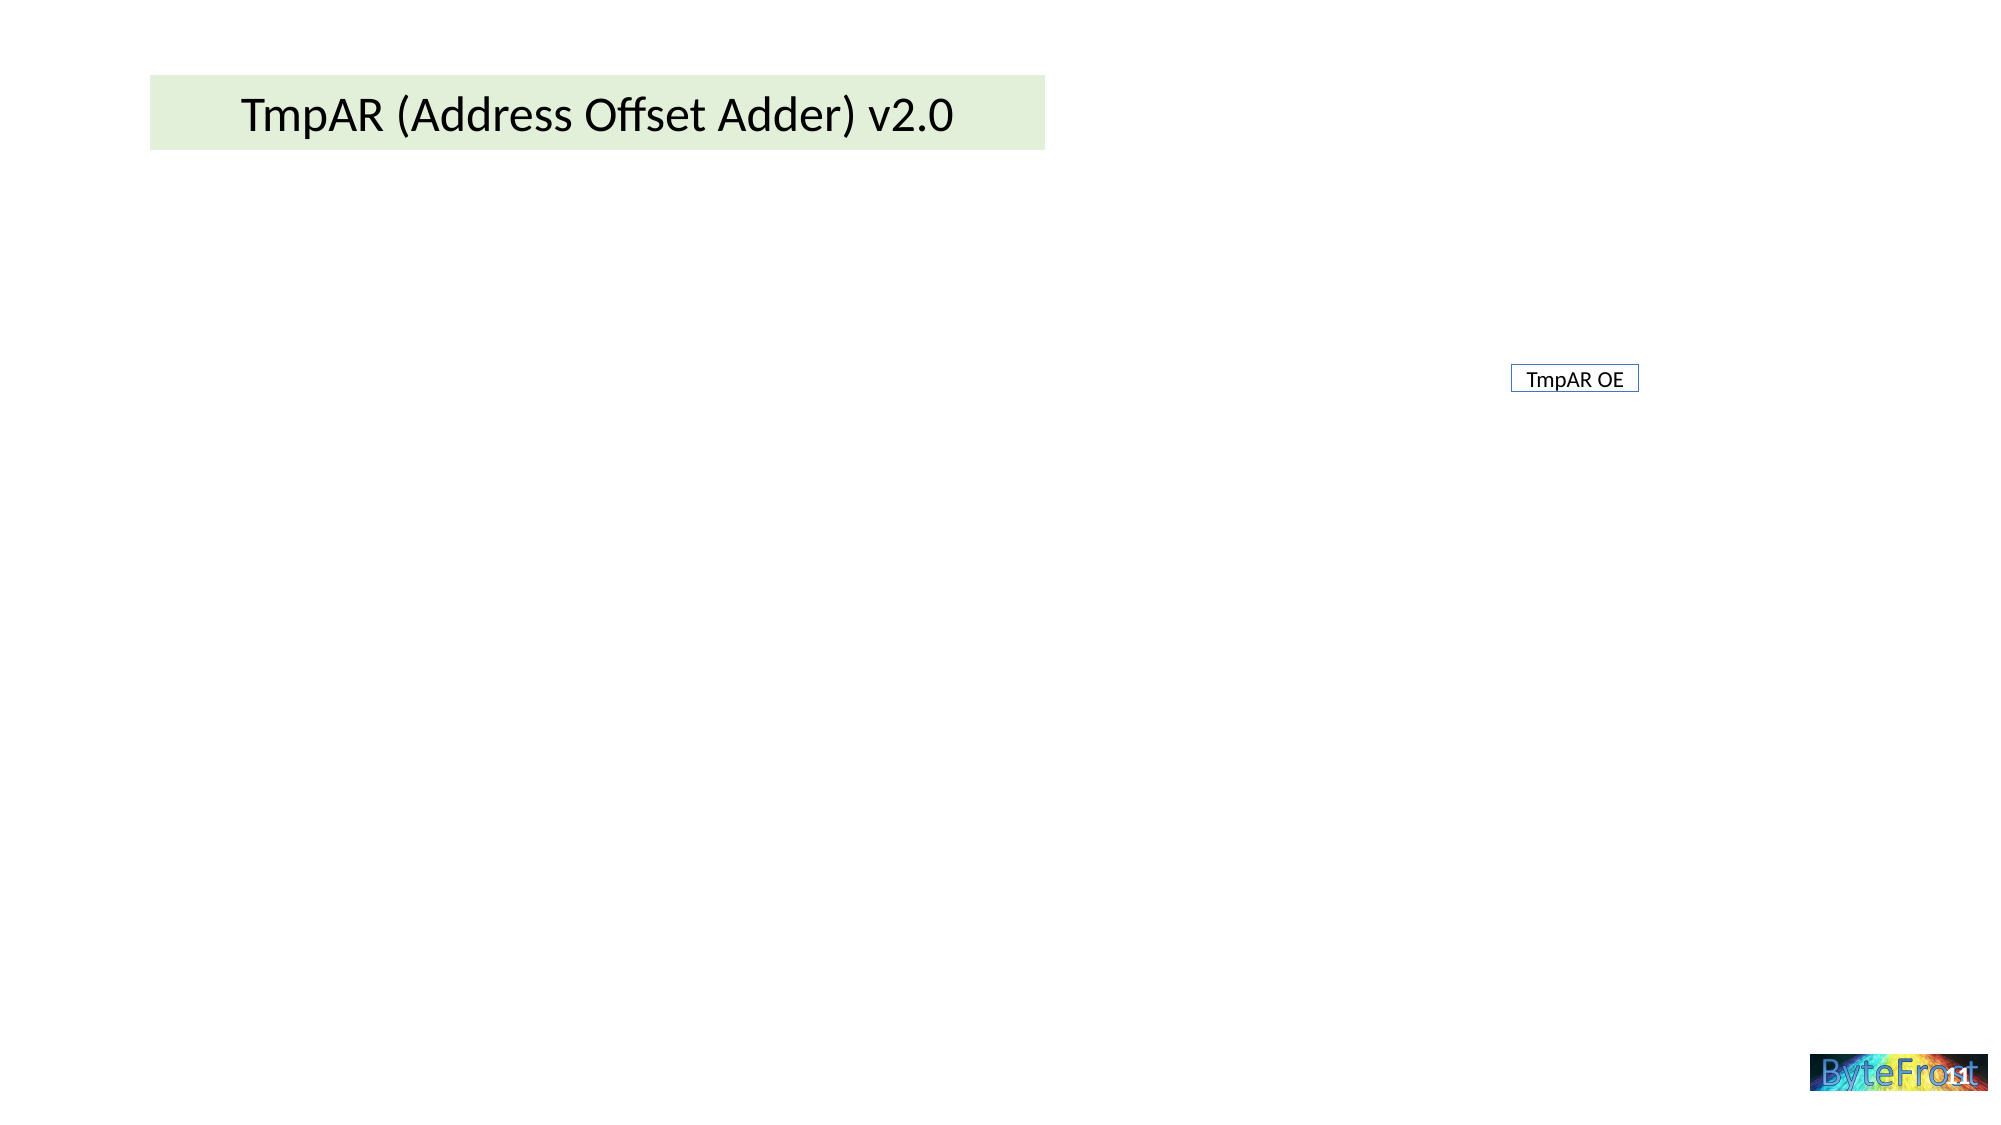

# TmpAR (Address Offset Adder) v2.0
TmpAR OE